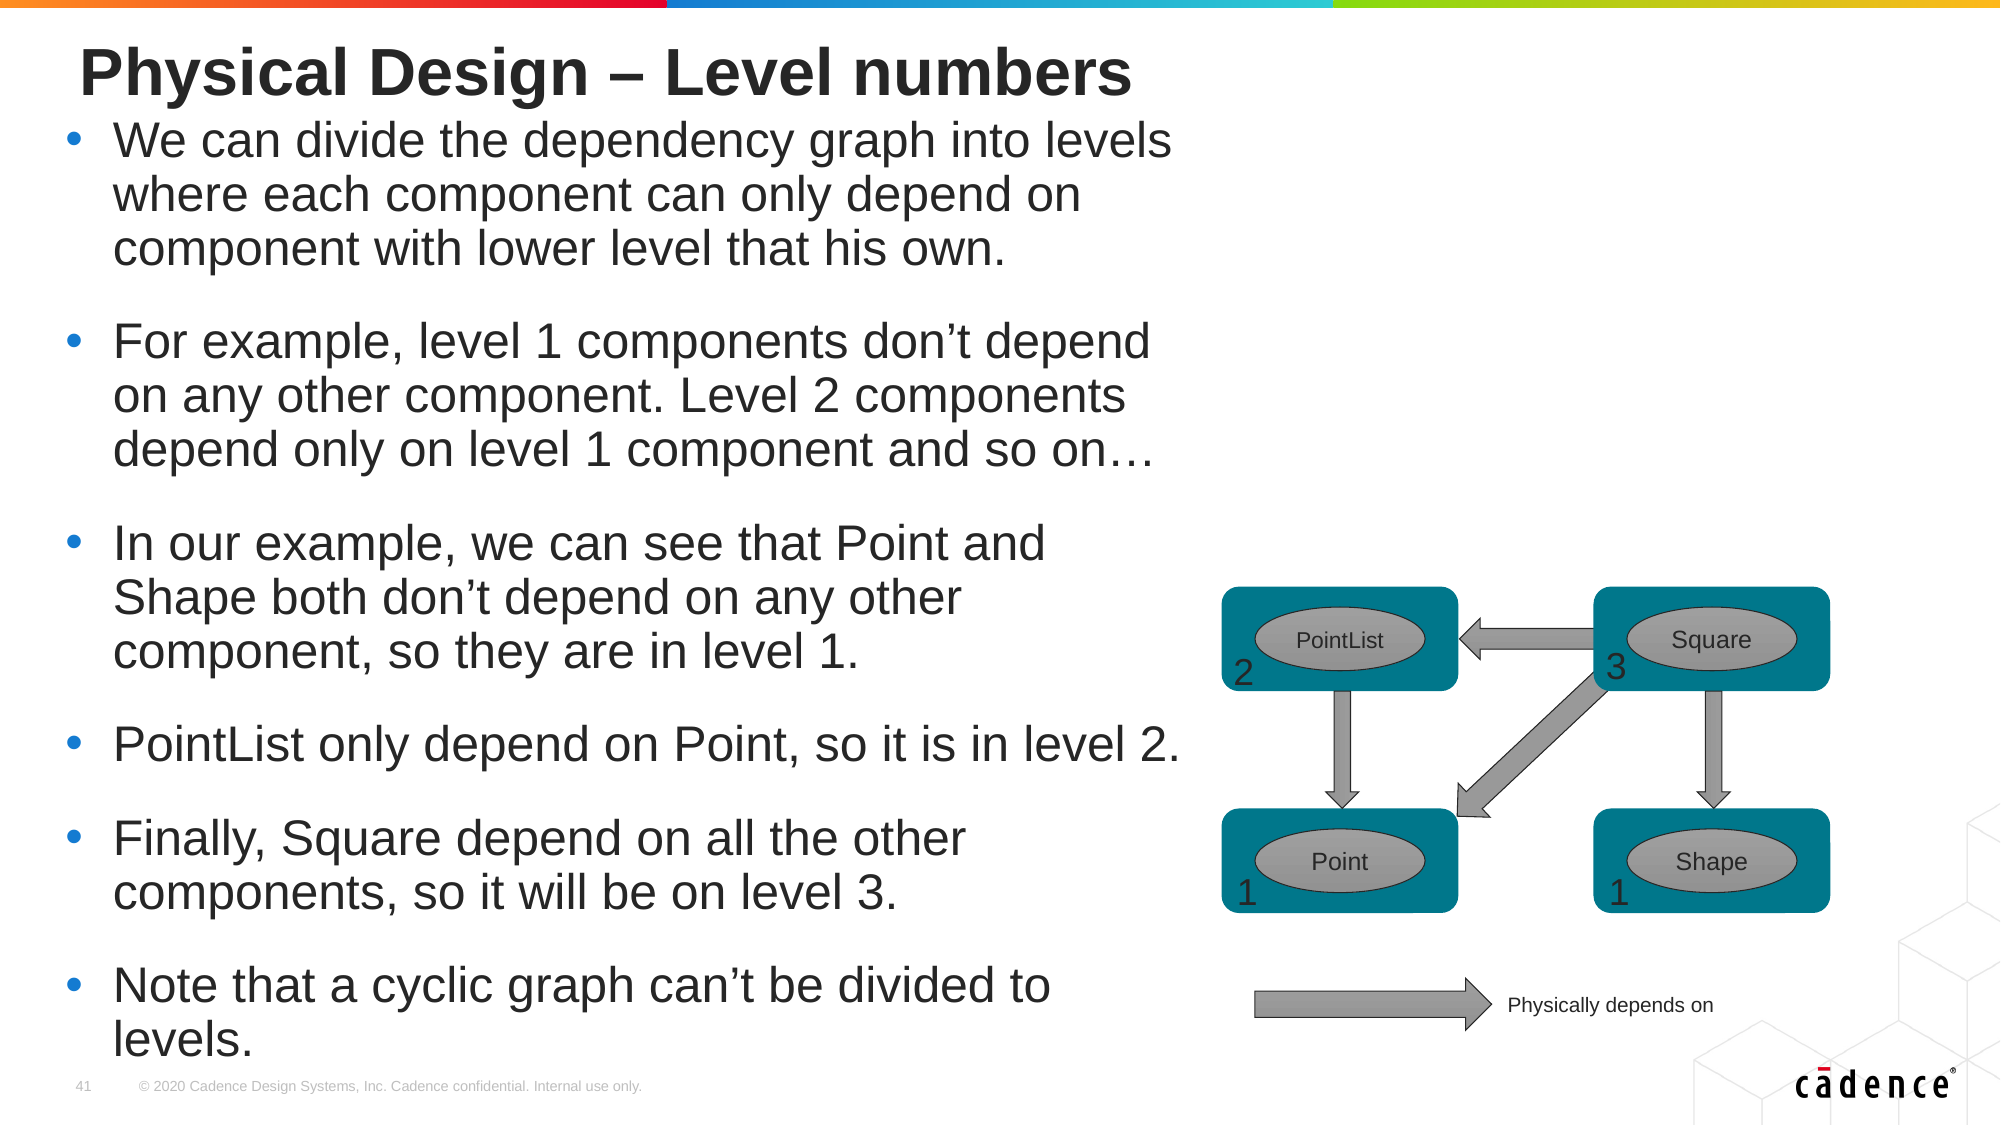

# Physical Design – Level numbers
We can divide the dependency graph into levels where each component can only depend on component with lower level that his own.
For example, level 1 components don’t depend on any other component. Level 2 components depend only on level 1 component and so on…
In our example, we can see that Point and Shape both don’t depend on any other component, so they are in level 1.
PointList only depend on Point, so it is in level 2.
Finally, Square depend on all the other components, so it will be on level 3.
Note that a cyclic graph can’t be divided to levels.

PointList
Square

3
2

Point
Shape
1
1

Physically depends on